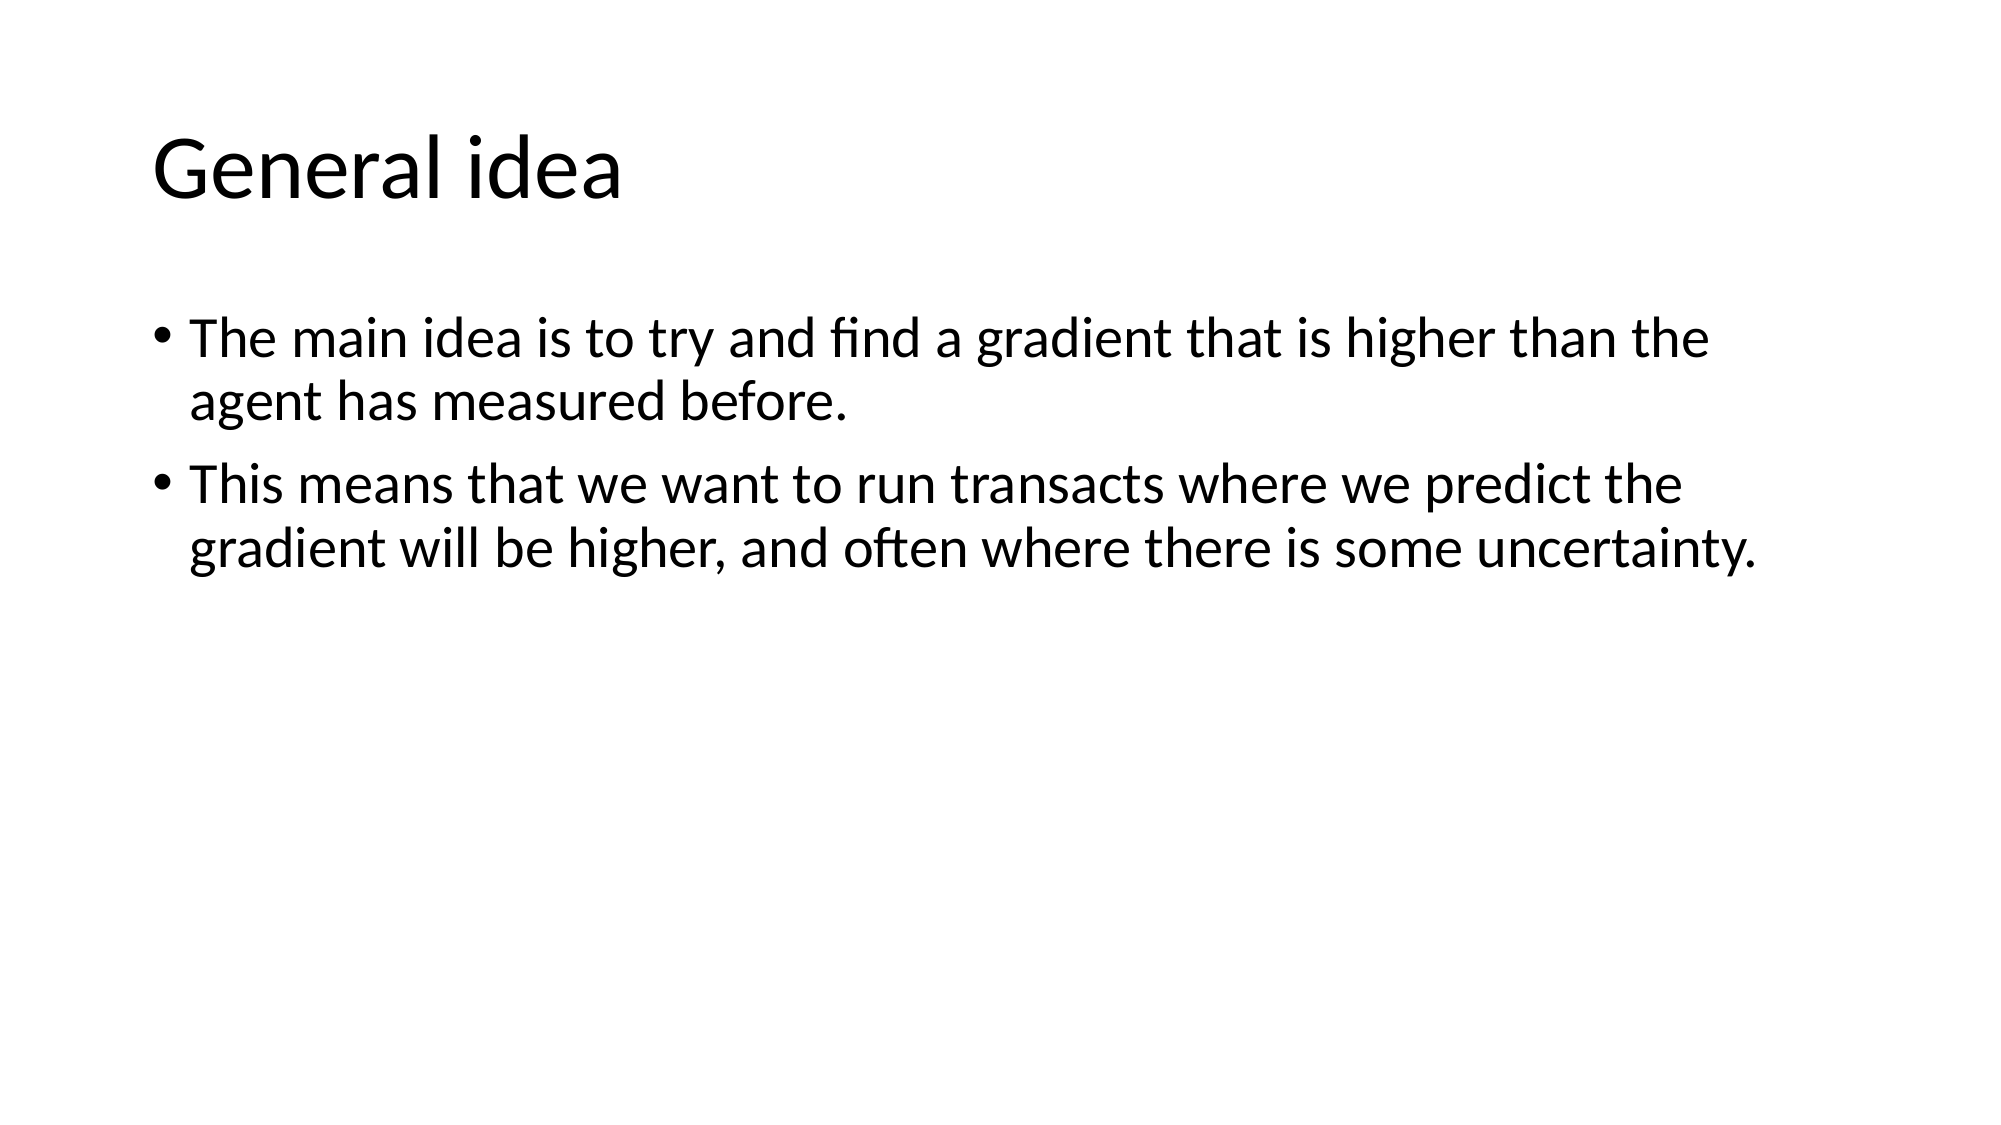

# General idea
The main idea is to try and find a gradient that is higher than the agent has measured before.
This means that we want to run transacts where we predict the gradient will be higher, and often where there is some uncertainty.